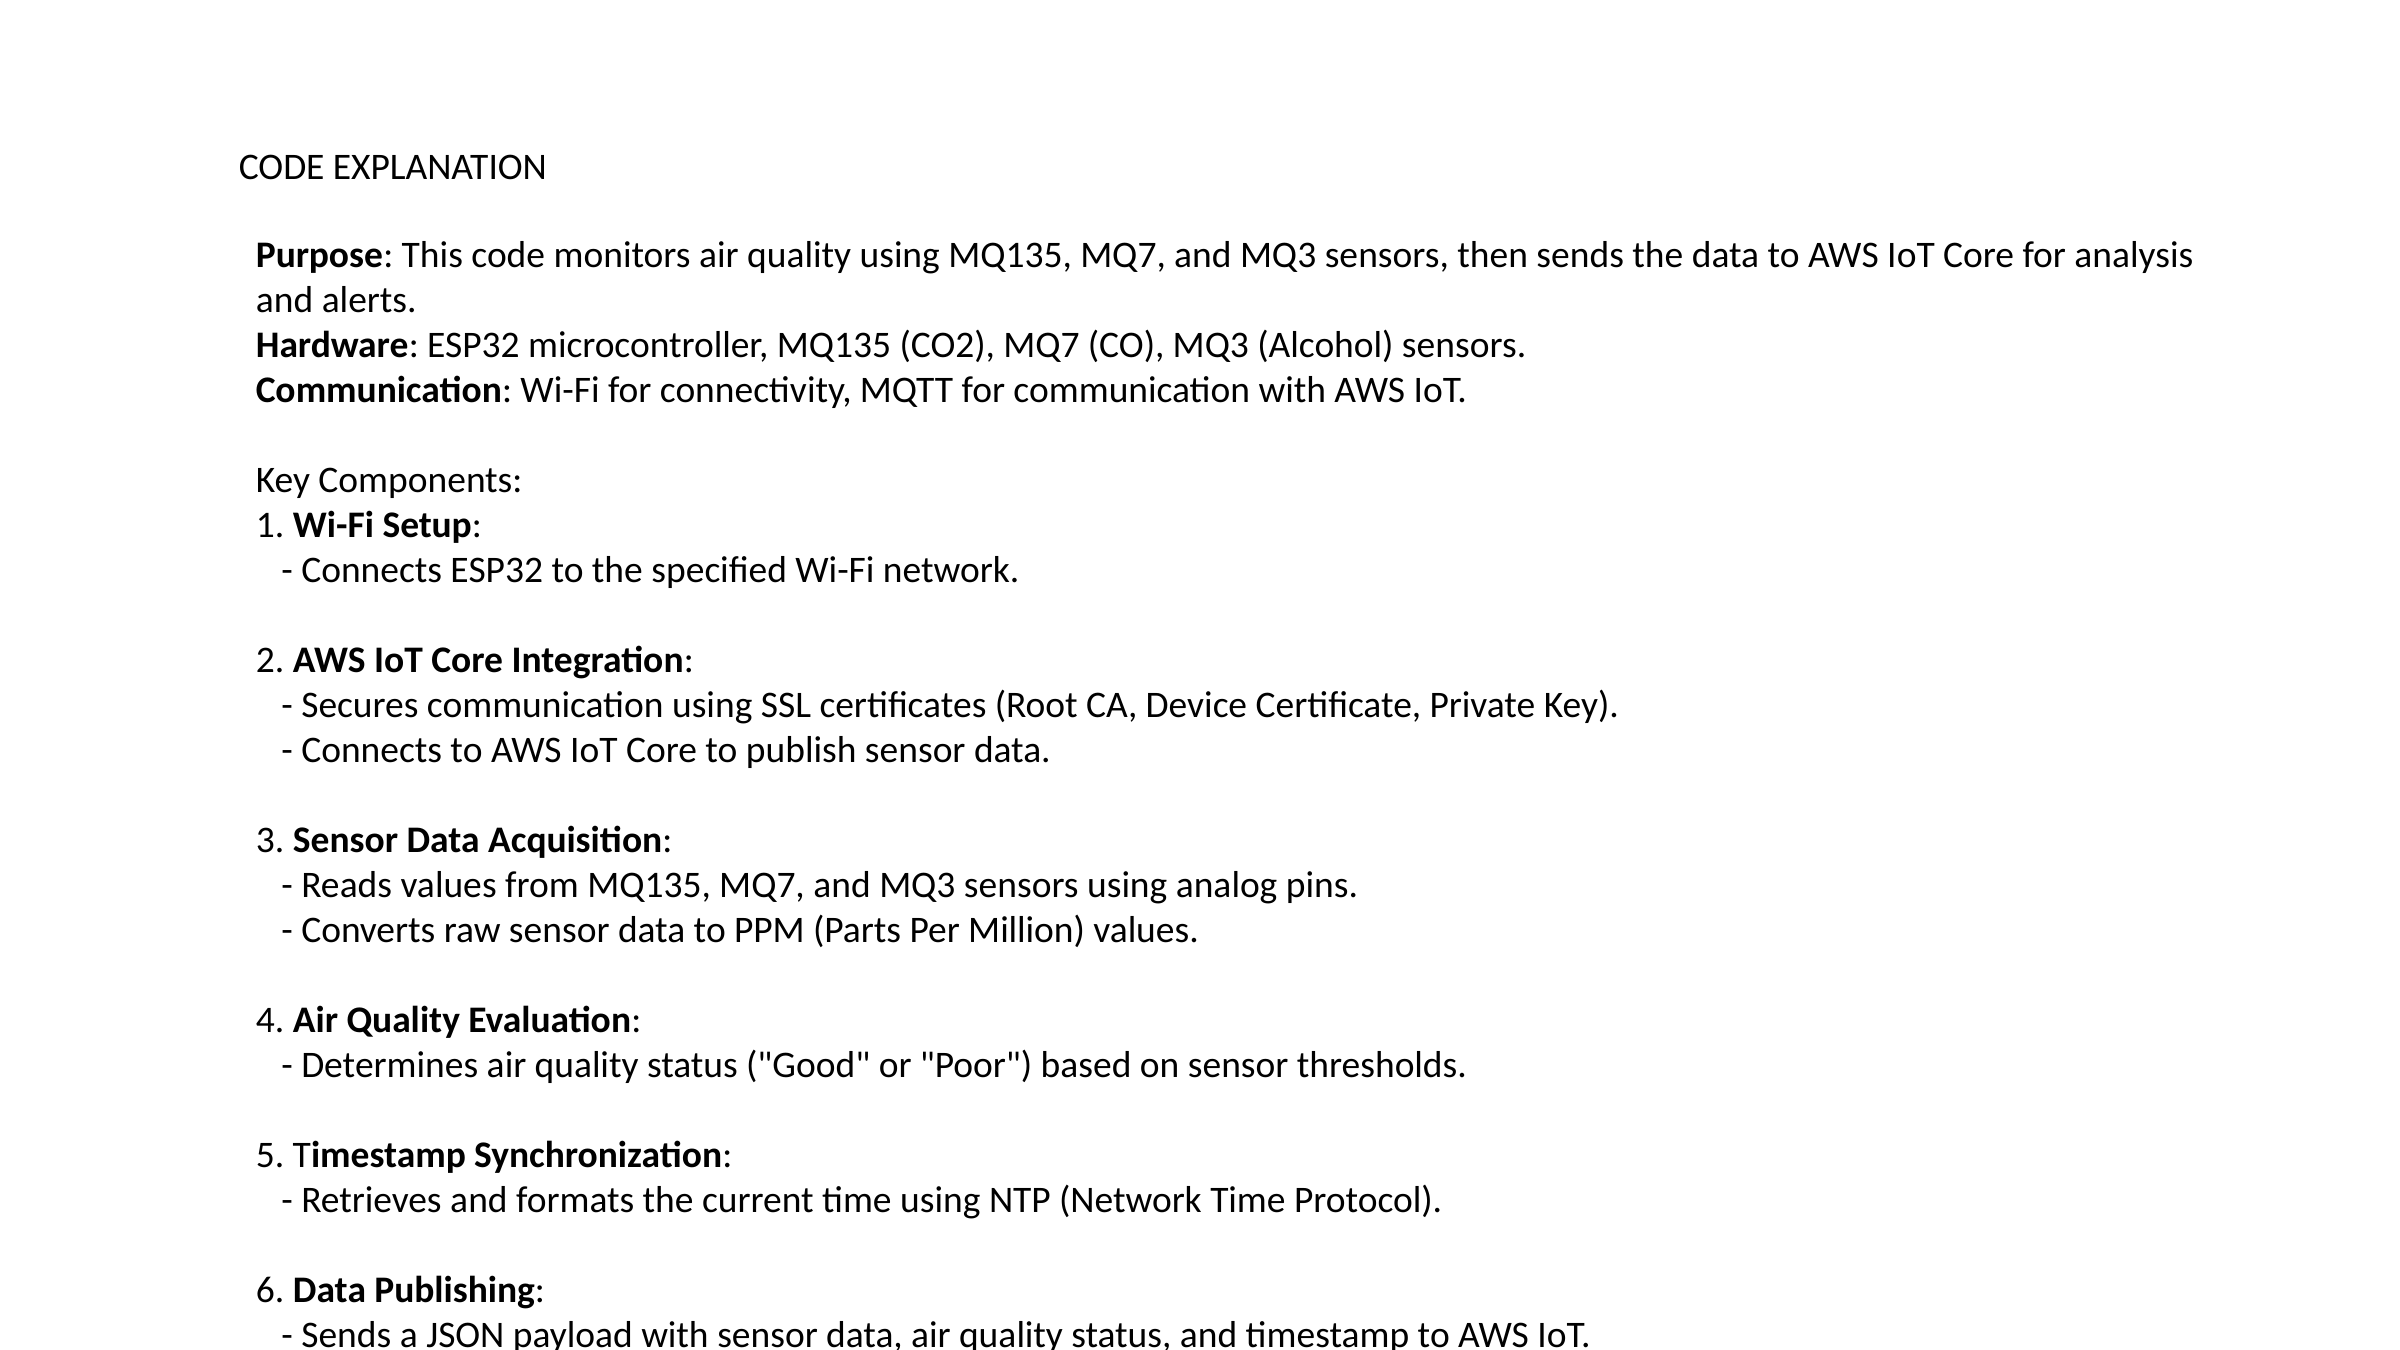

CODE EXPLANATION
Purpose: This code monitors air quality using MQ135, MQ7, and MQ3 sensors, then sends the data to AWS IoT Core for analysis and alerts.
Hardware: ESP32 microcontroller, MQ135 (CO2), MQ7 (CO), MQ3 (Alcohol) sensors.
Communication: Wi-Fi for connectivity, MQTT for communication with AWS IoT.

Key Components:
1. Wi-Fi Setup:
   - Connects ESP32 to the specified Wi-Fi network.

2. AWS IoT Core Integration:
   - Secures communication using SSL certificates (Root CA, Device Certificate, Private Key).
   - Connects to AWS IoT Core to publish sensor data.

3. Sensor Data Acquisition:
   - Reads values from MQ135, MQ7, and MQ3 sensors using analog pins.
   - Converts raw sensor data to PPM (Parts Per Million) values.

4. Air Quality Evaluation:
   - Determines air quality status ("Good" or "Poor") based on sensor thresholds.

5. Timestamp Synchronization:
   - Retrieves and formats the current time using NTP (Network Time Protocol).

6. Data Publishing:
   - Sends a JSON payload with sensor data, air quality status, and timestamp to AWS IoT.

7. *Error Handling:*
   - Reconnects to AWS IoT if the connection drops.

*Functions Overview:*
- connectToWiFi(): Connects to Wi-Fi.
- setupAWSIoT(): Configures AWS IoT connection.
- setupMQSensors(): Initializes sensor pins.
- readMQ135(), readMQ7(), readMQ3(): Reads and processes sensor data.
- evaluateAirQuality(): Determines air quality based on sensor values.
- getTimestamp(): Retrieves the current timestamp.
- publishToAWSIoT(): Publishes data to AWS IoT Core.
- messageReceived(): Handles incoming MQTT messages